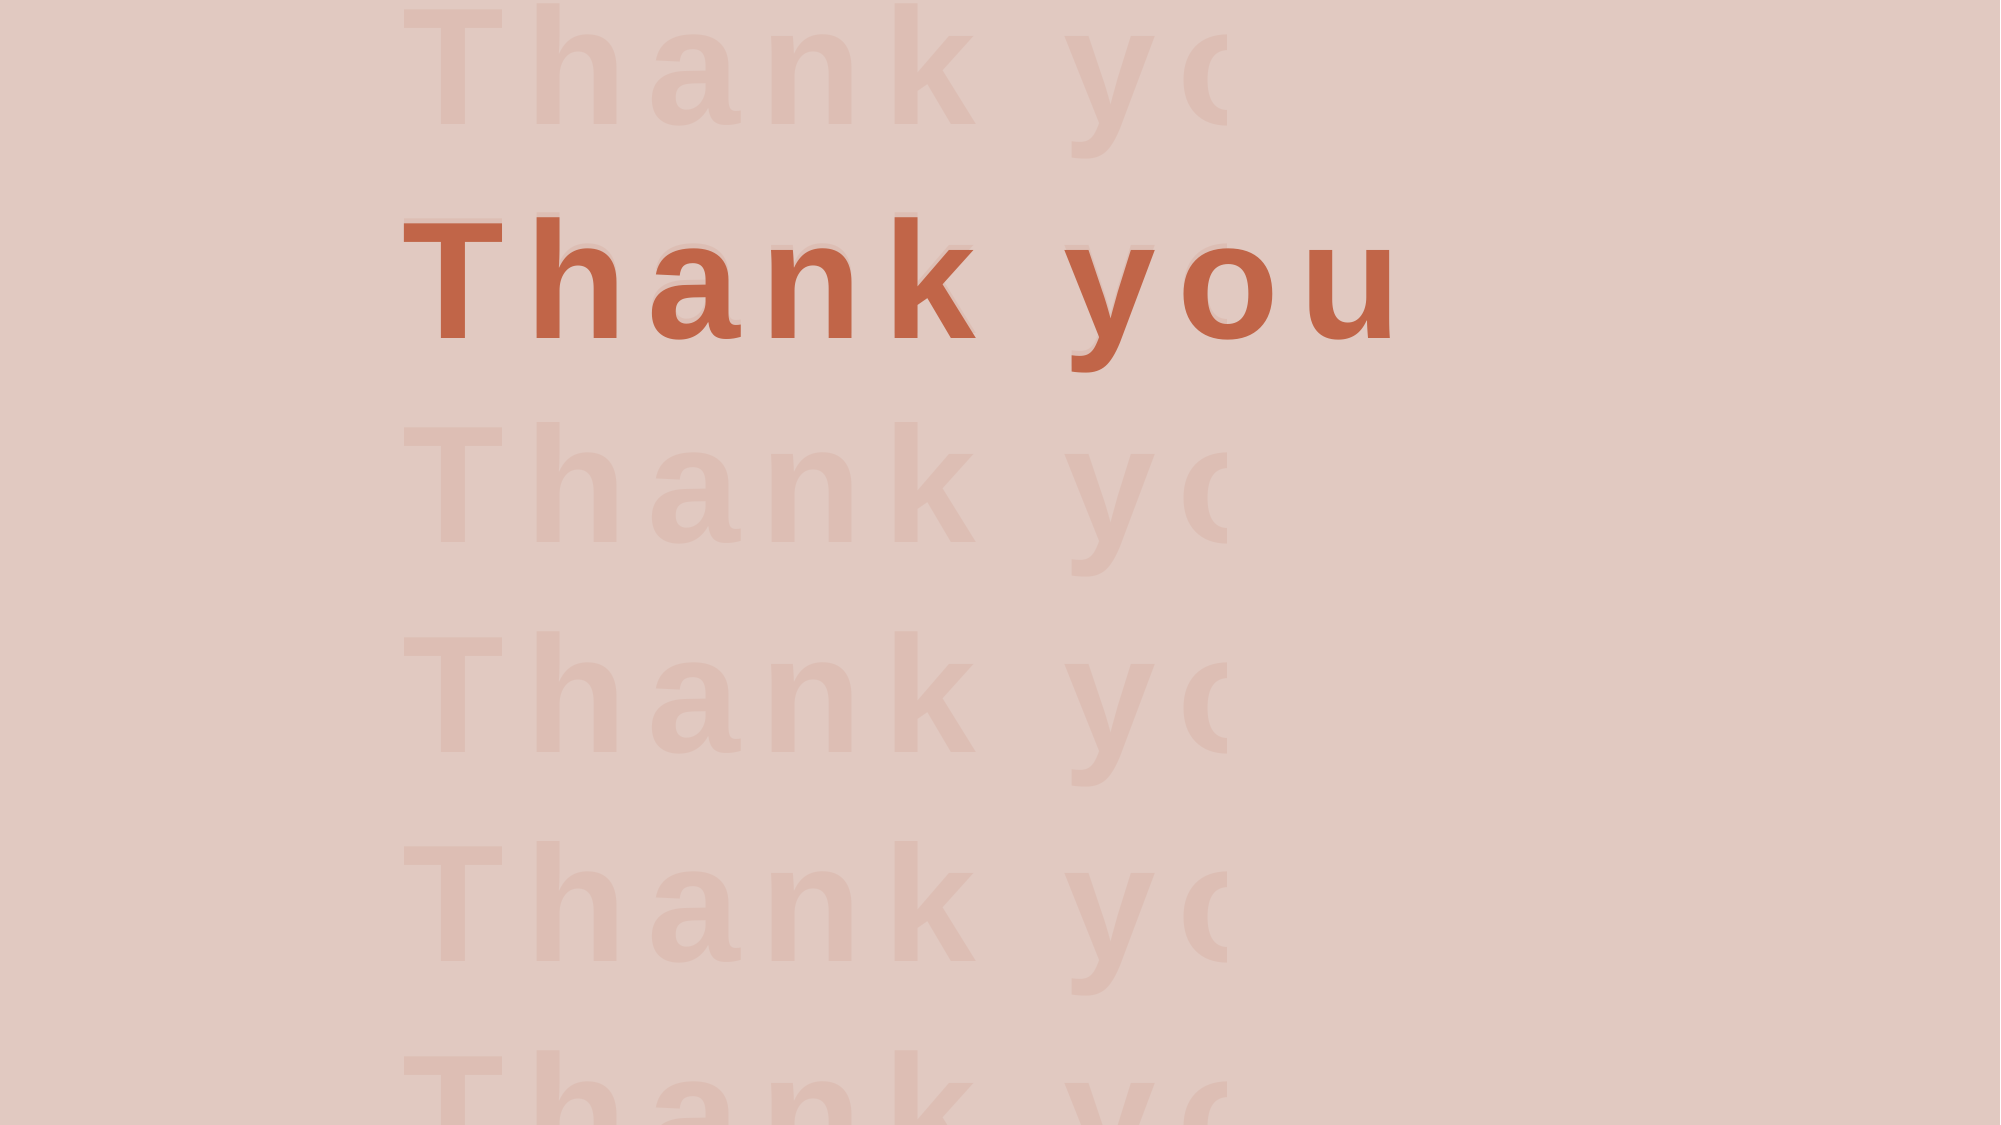

Thank you
Thank you
Thank you
Thank you
Thank you
Thank you
Thank you

Thank you

#